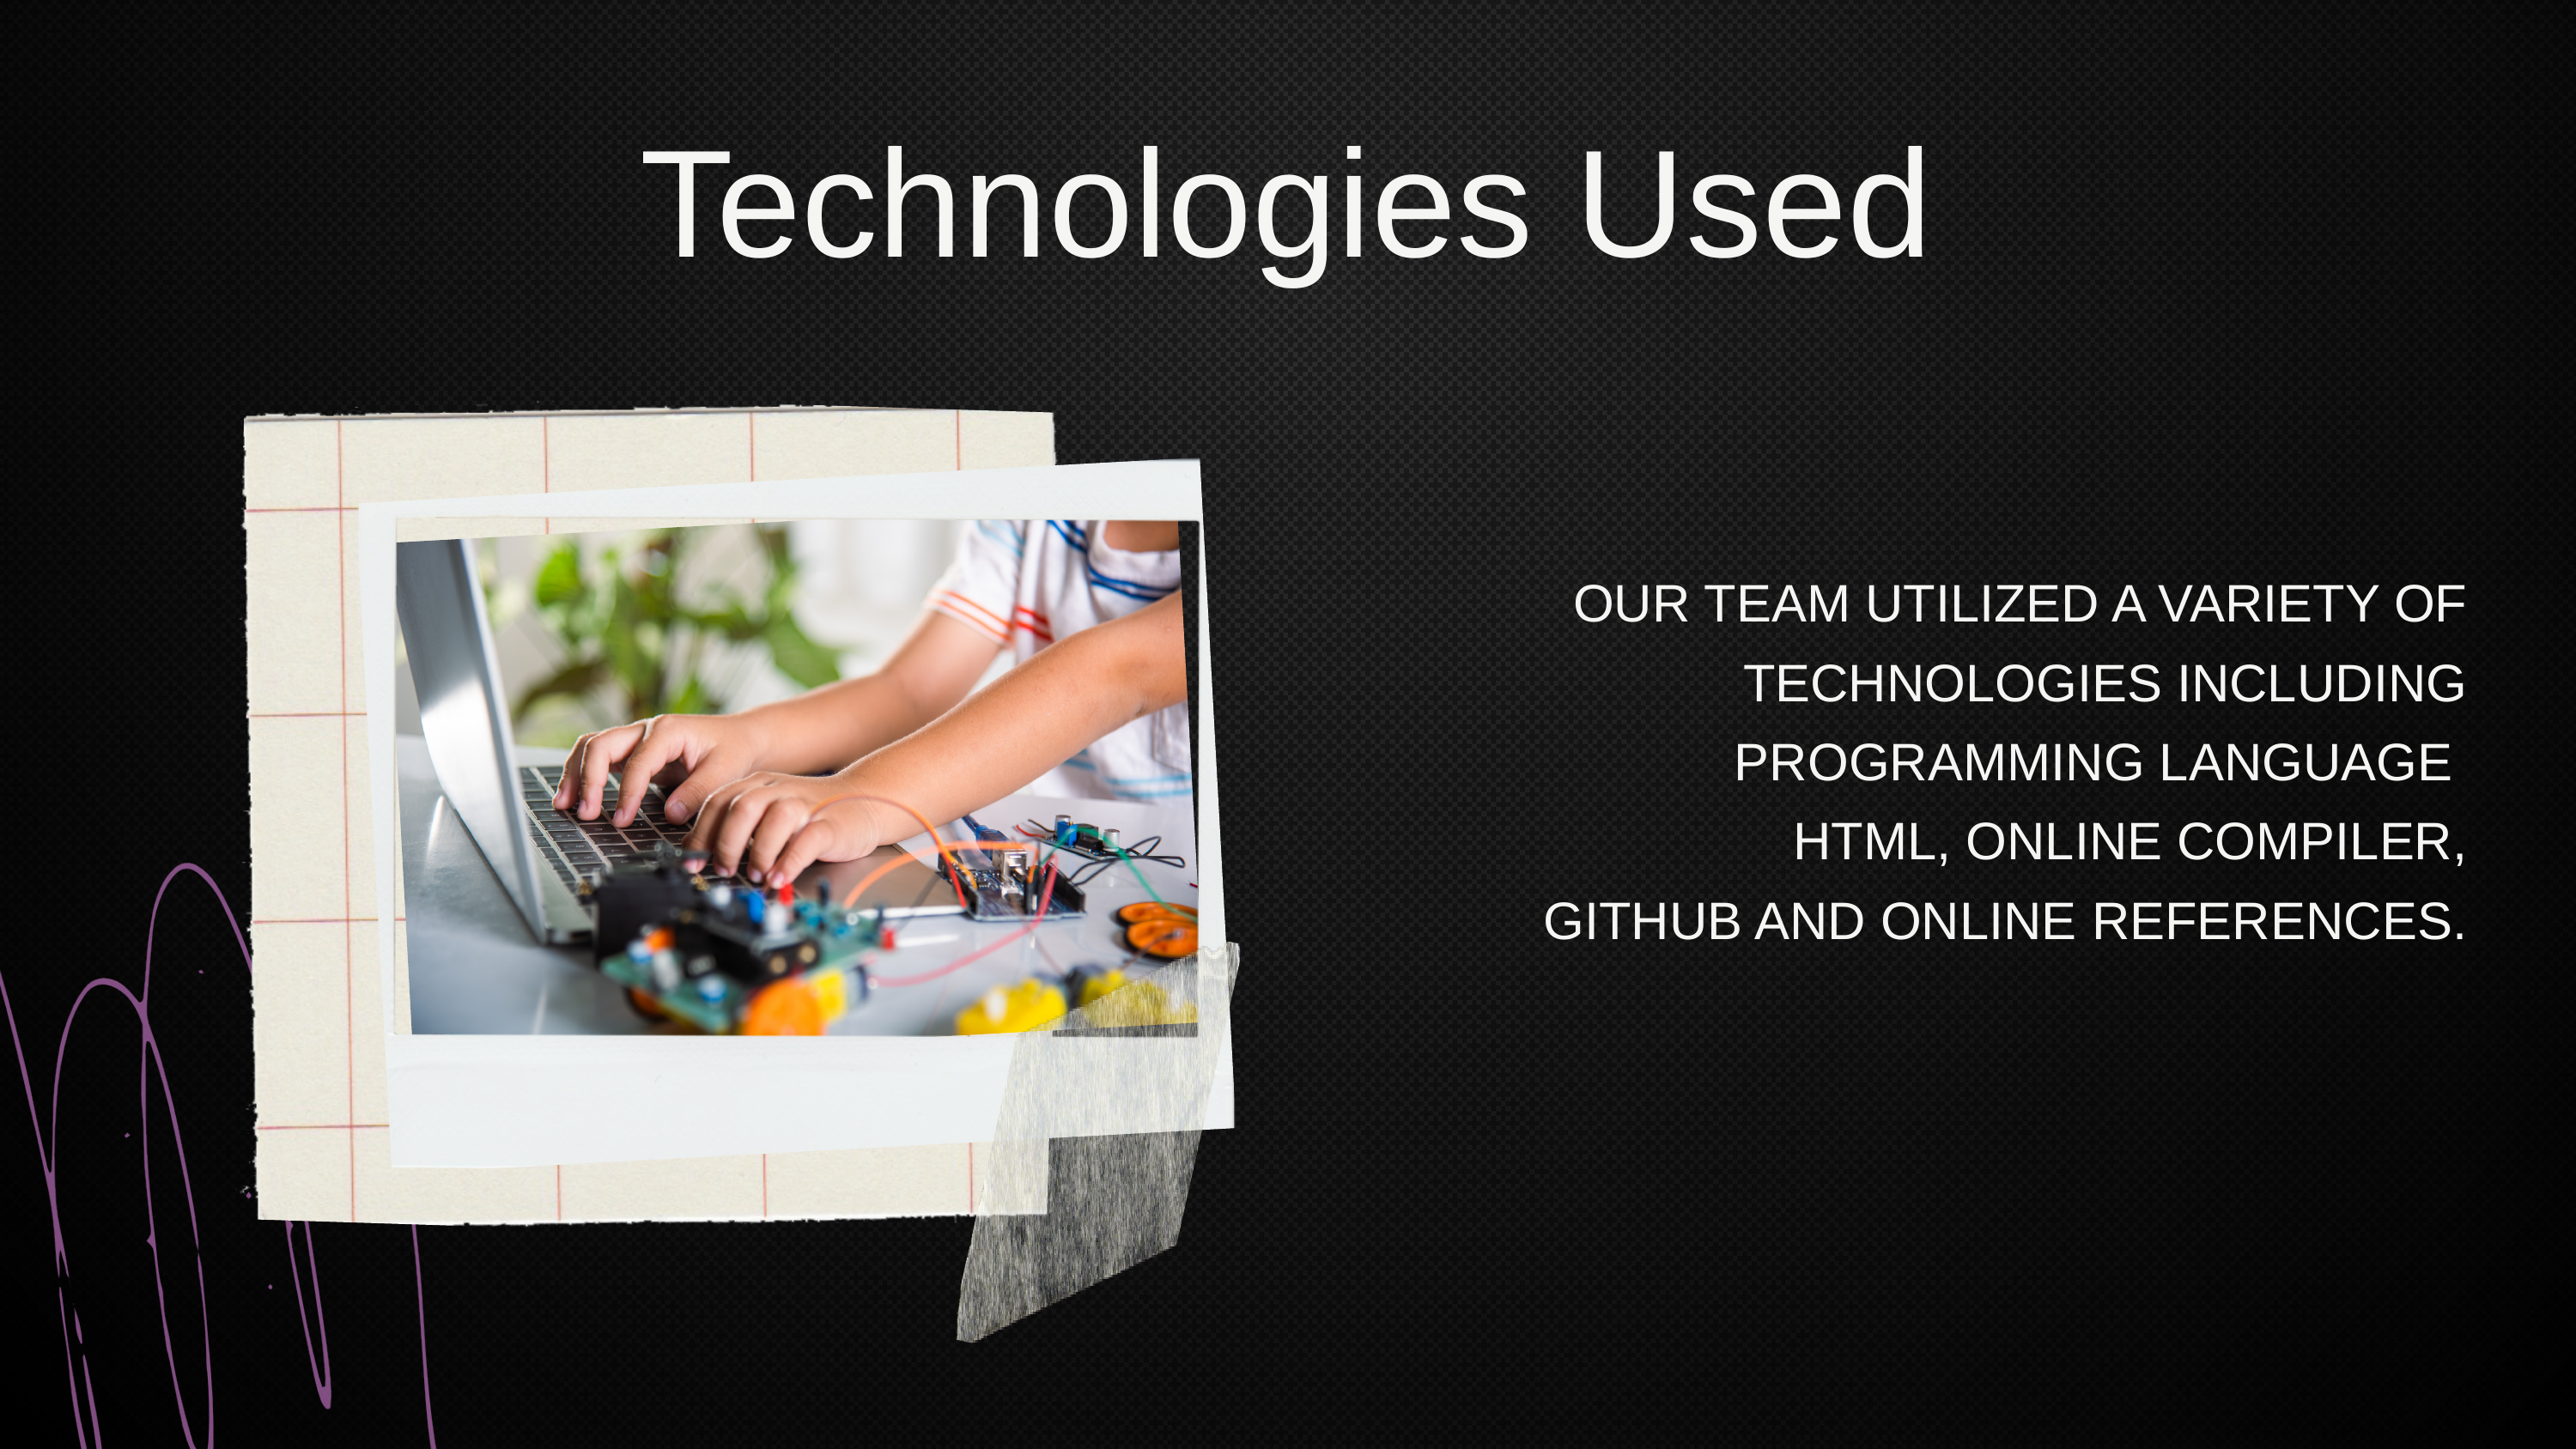

Technologies Used

OUR TEAM UTILIZED A VARIETY OF TECHNOLOGIES INCLUDING PROGRAMMING LANGUAGE
HTML, ONLINE COMPILER,
GITHUB AND ONLINE REFERENCES.